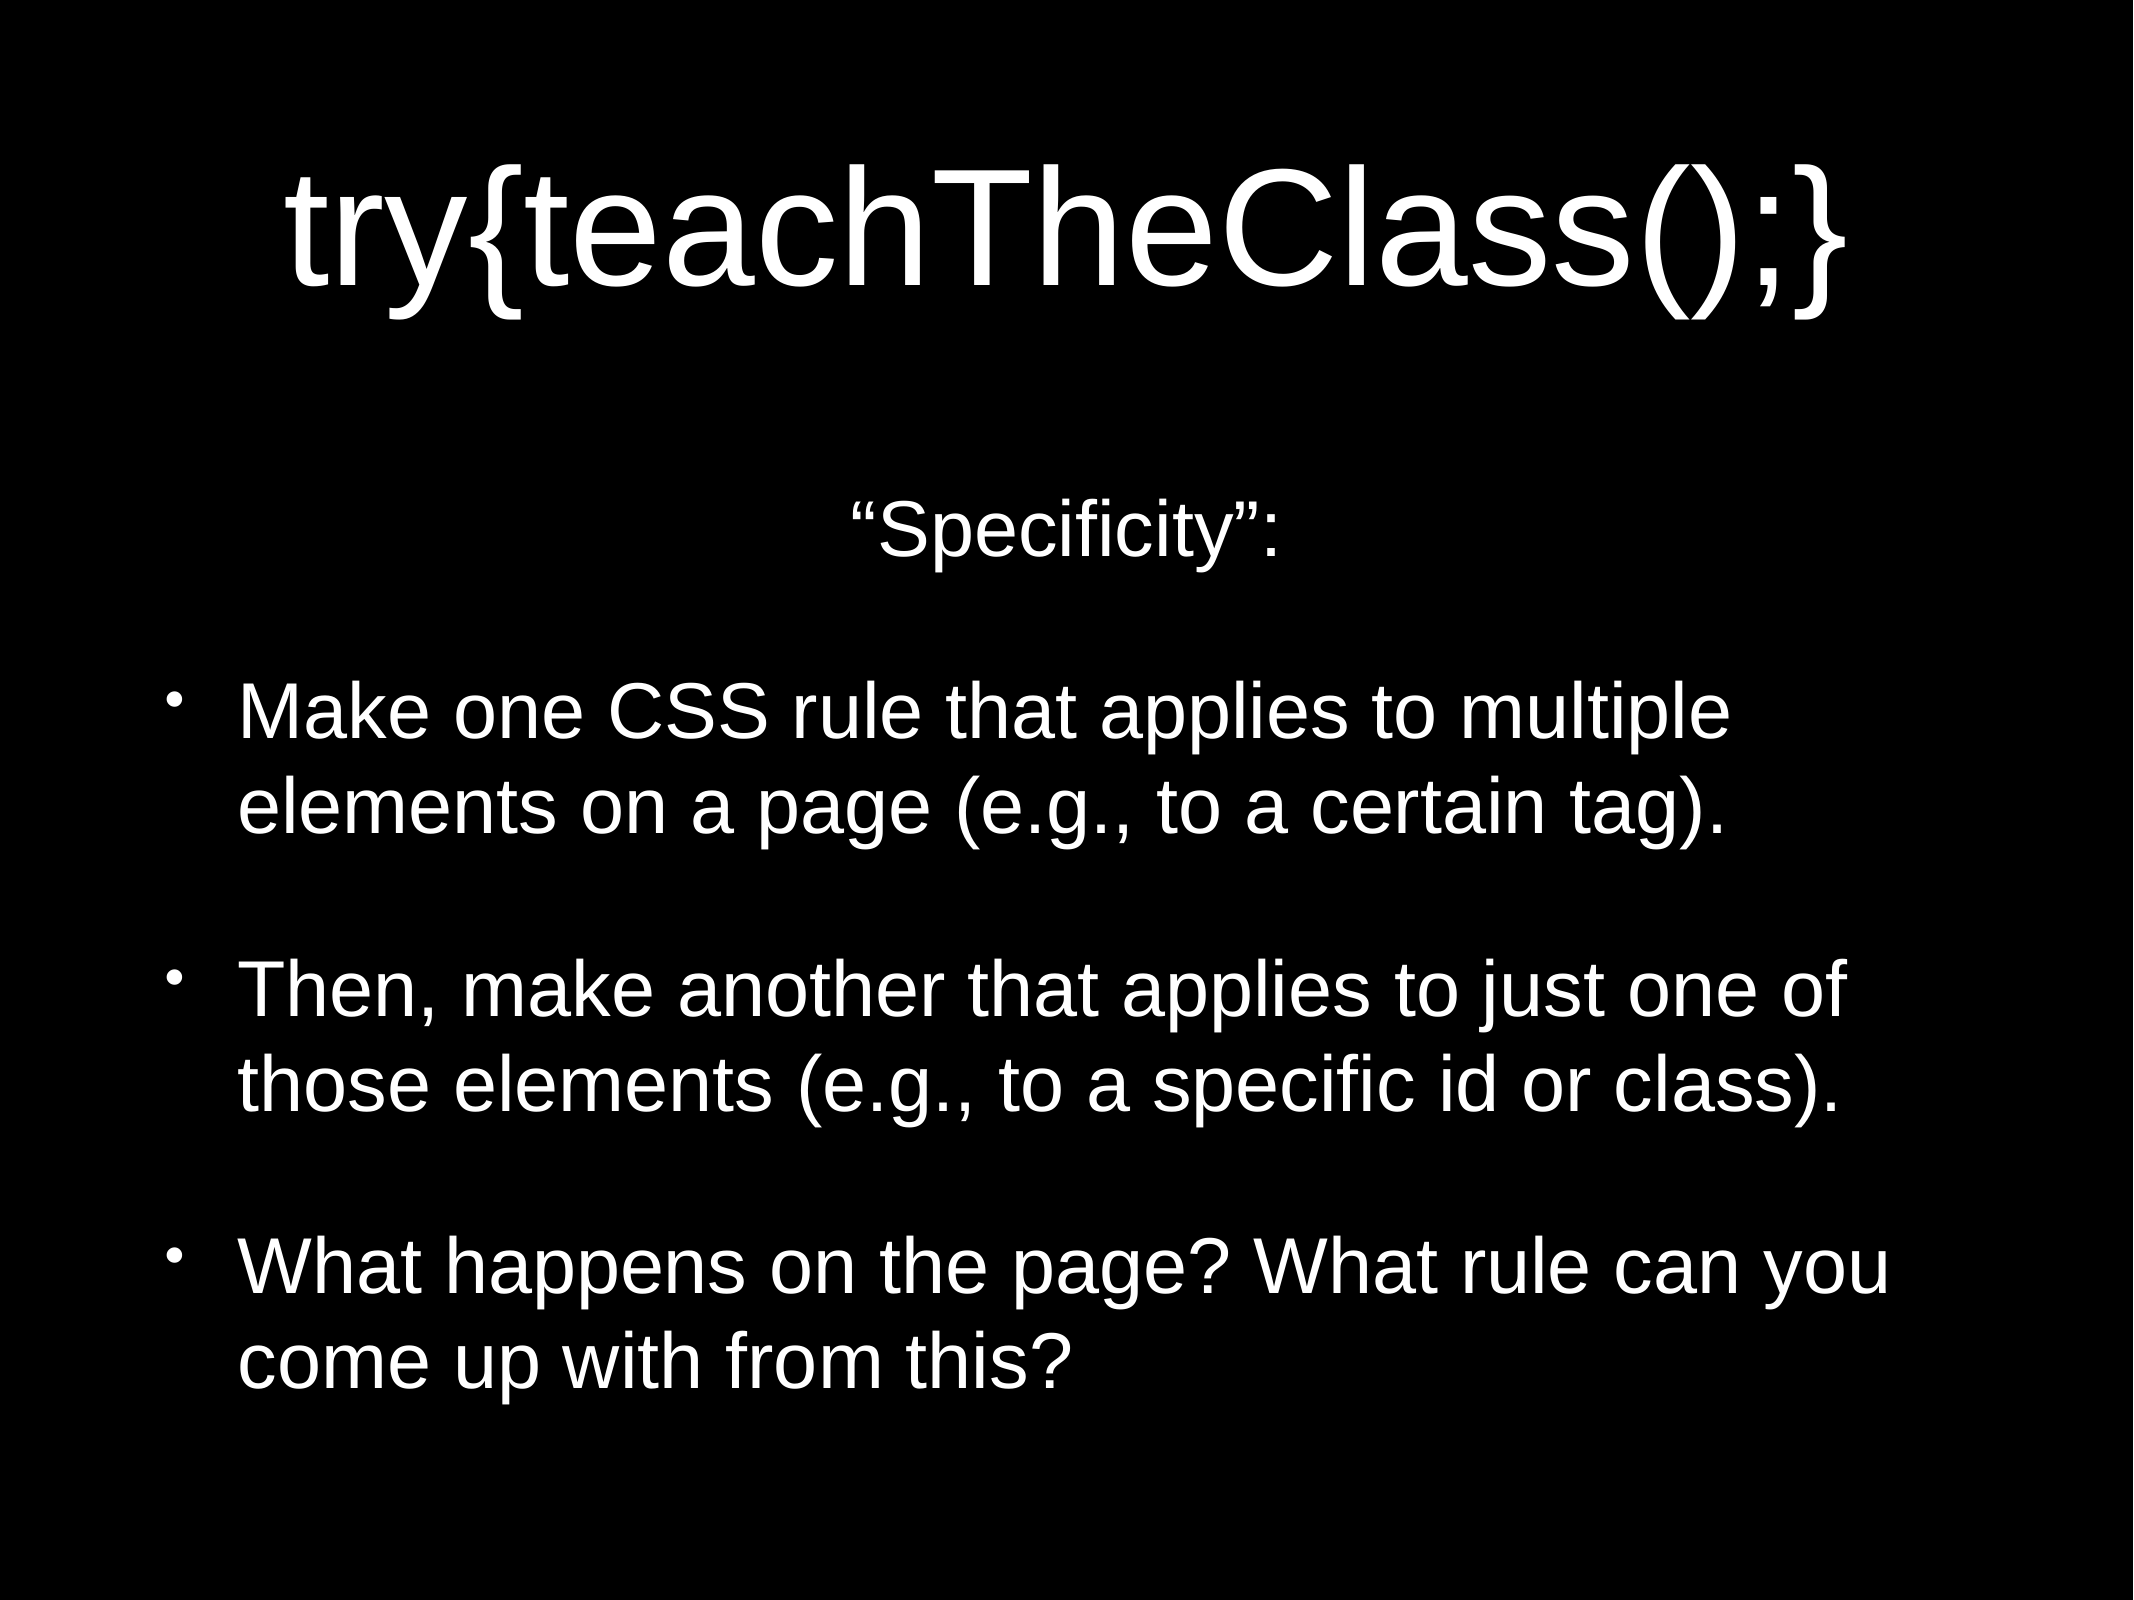

# try{teachTheClass();}
“Specificity”:
Make one CSS rule that applies to multiple elements on a page (e.g., to a certain tag).
Then, make another that applies to just one of those elements (e.g., to a specific id or class).
What happens on the page? What rule can you come up with from this?